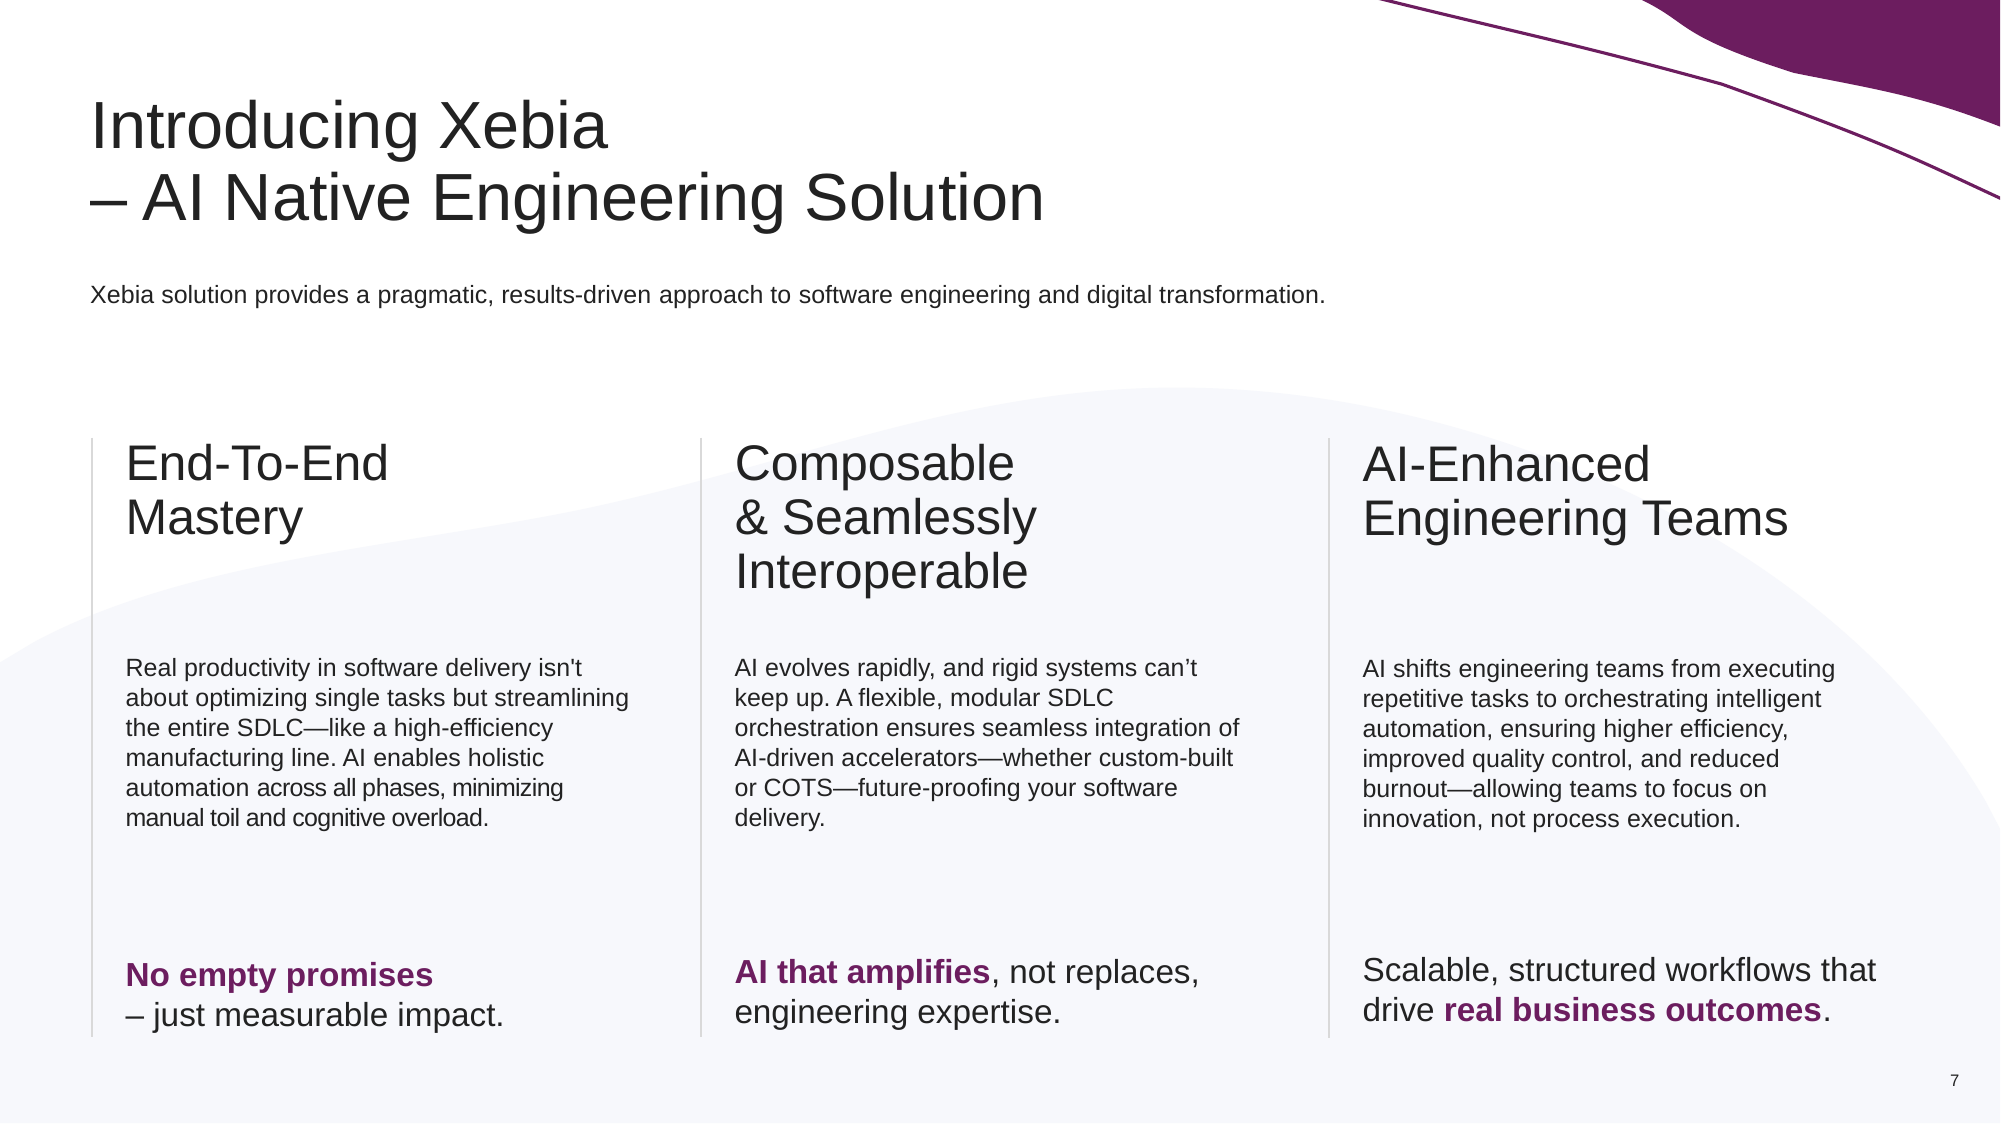

Introducing Xebia
– AI Native Engineering Solution
Xebia solution provides a pragmatic, results-driven approach to software engineering and digital transformation.

End-To-End
Mastery
Composable
& Seamlessly Interoperable
AI-Enhanced Engineering Teams
Real productivity in software delivery isn't about optimizing single tasks but streamlining the entire SDLC—like a high-efficiency manufacturing line. AI enables holistic automation across all phases, minimizing manual toil and cognitive overload.
AI evolves rapidly, and rigid systems can’t keep up. A flexible, modular SDLC orchestration ensures seamless integration of AI-driven accelerators—whether custom-built or COTS—future-proofing your software delivery.
AI shifts engineering teams from executing repetitive tasks to orchestrating intelligent automation, ensuring higher efficiency, improved quality control, and reduced burnout—allowing teams to focus on innovation, not process execution.
Scalable, structured workflows that drive real business outcomes.
AI that amplifies, not replaces, engineering expertise.
No empty promises
– just measurable impact.
7